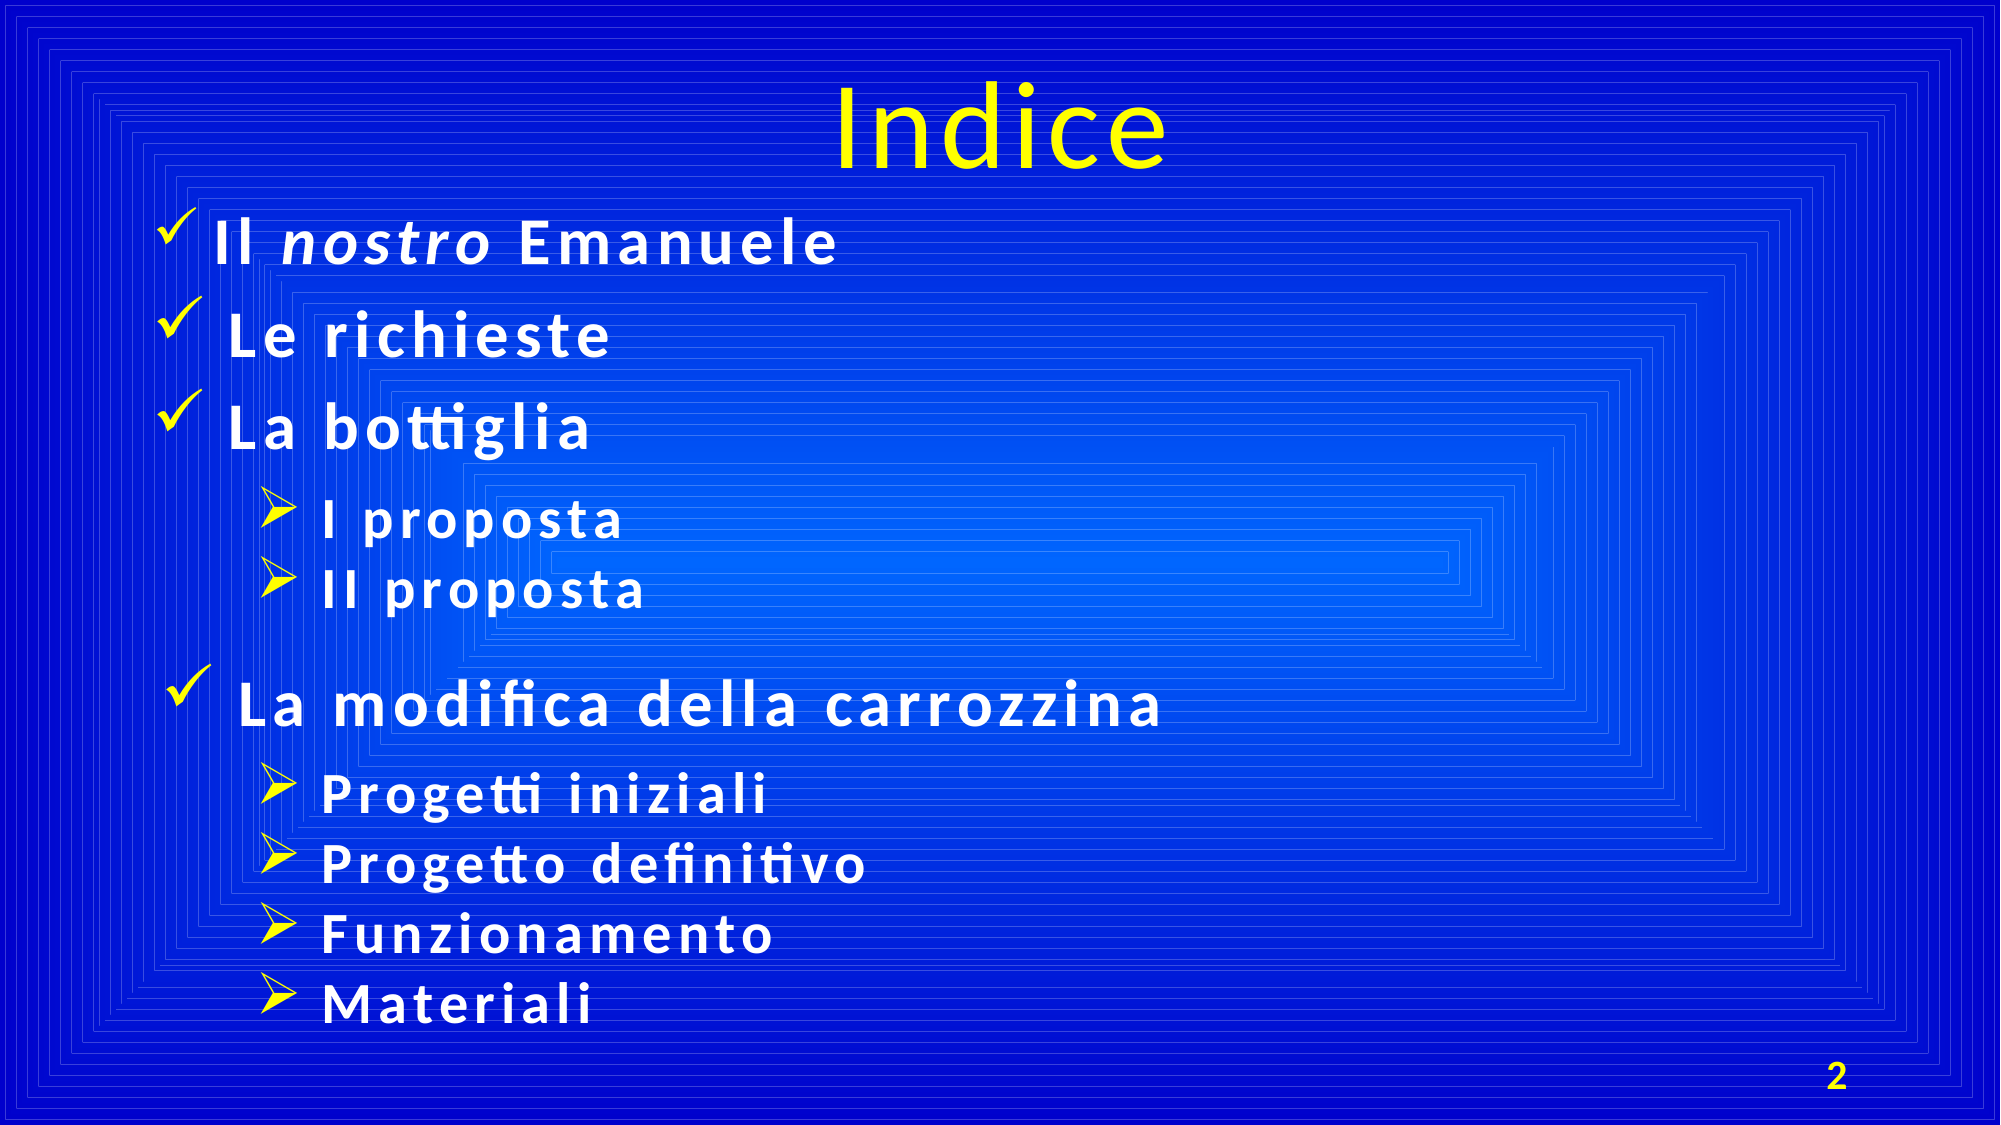

# Indice
 Il nostro Emanuele
 Le richieste
 La bottiglia

 I proposta
 II proposta
 La modifica della carrozzina
 Progetti iniziali
 Progetto definitivo
 Funzionamento
 Materiali
2